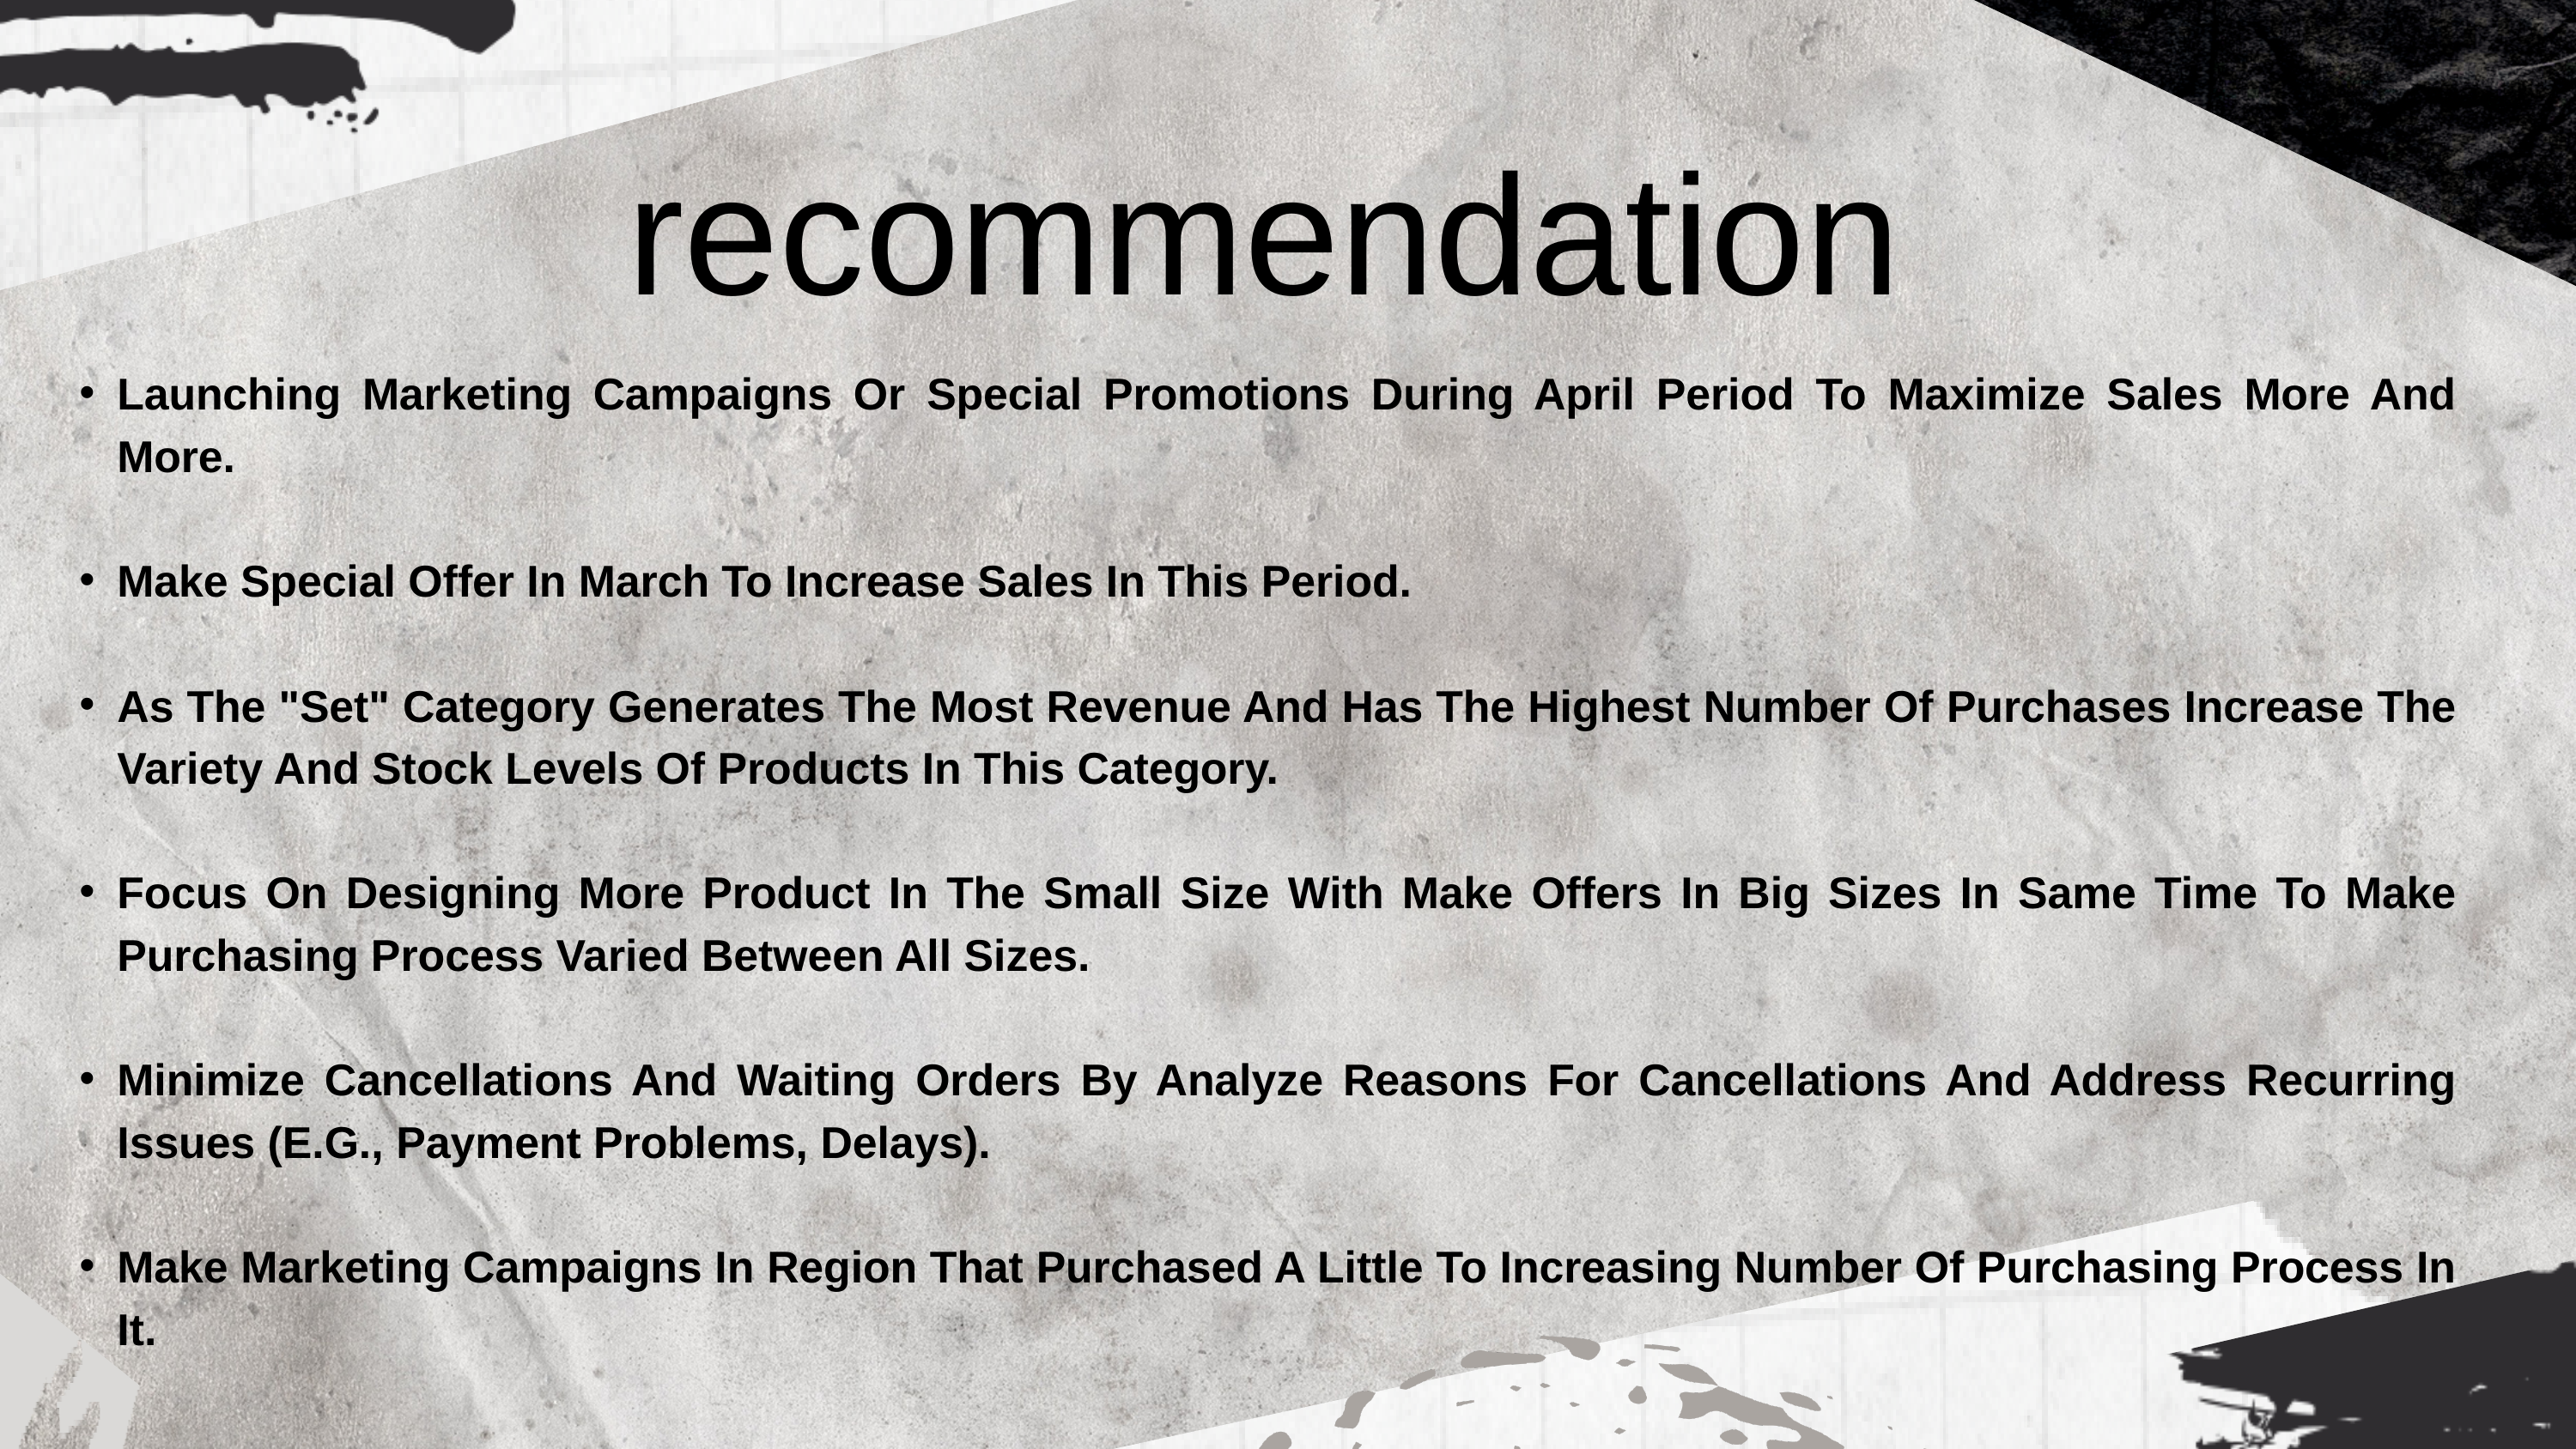

recommendation
Launching Marketing Campaigns Or Special Promotions During April Period To Maximize Sales More And More.

Make Special Offer In March To Increase Sales In This Period.

As The "Set" Category Generates The Most Revenue And Has The Highest Number Of Purchases Increase The Variety And Stock Levels Of Products In This Category.

Focus On Designing More Product In The Small Size With Make Offers In Big Sizes In Same Time To Make Purchasing Process Varied Between All Sizes.

Minimize Cancellations And Waiting Orders By Analyze Reasons For Cancellations And Address Recurring Issues (E.G., Payment Problems, Delays).

Make Marketing Campaigns In Region That Purchased A Little To Increasing Number Of Purchasing Process In It.

recommendation